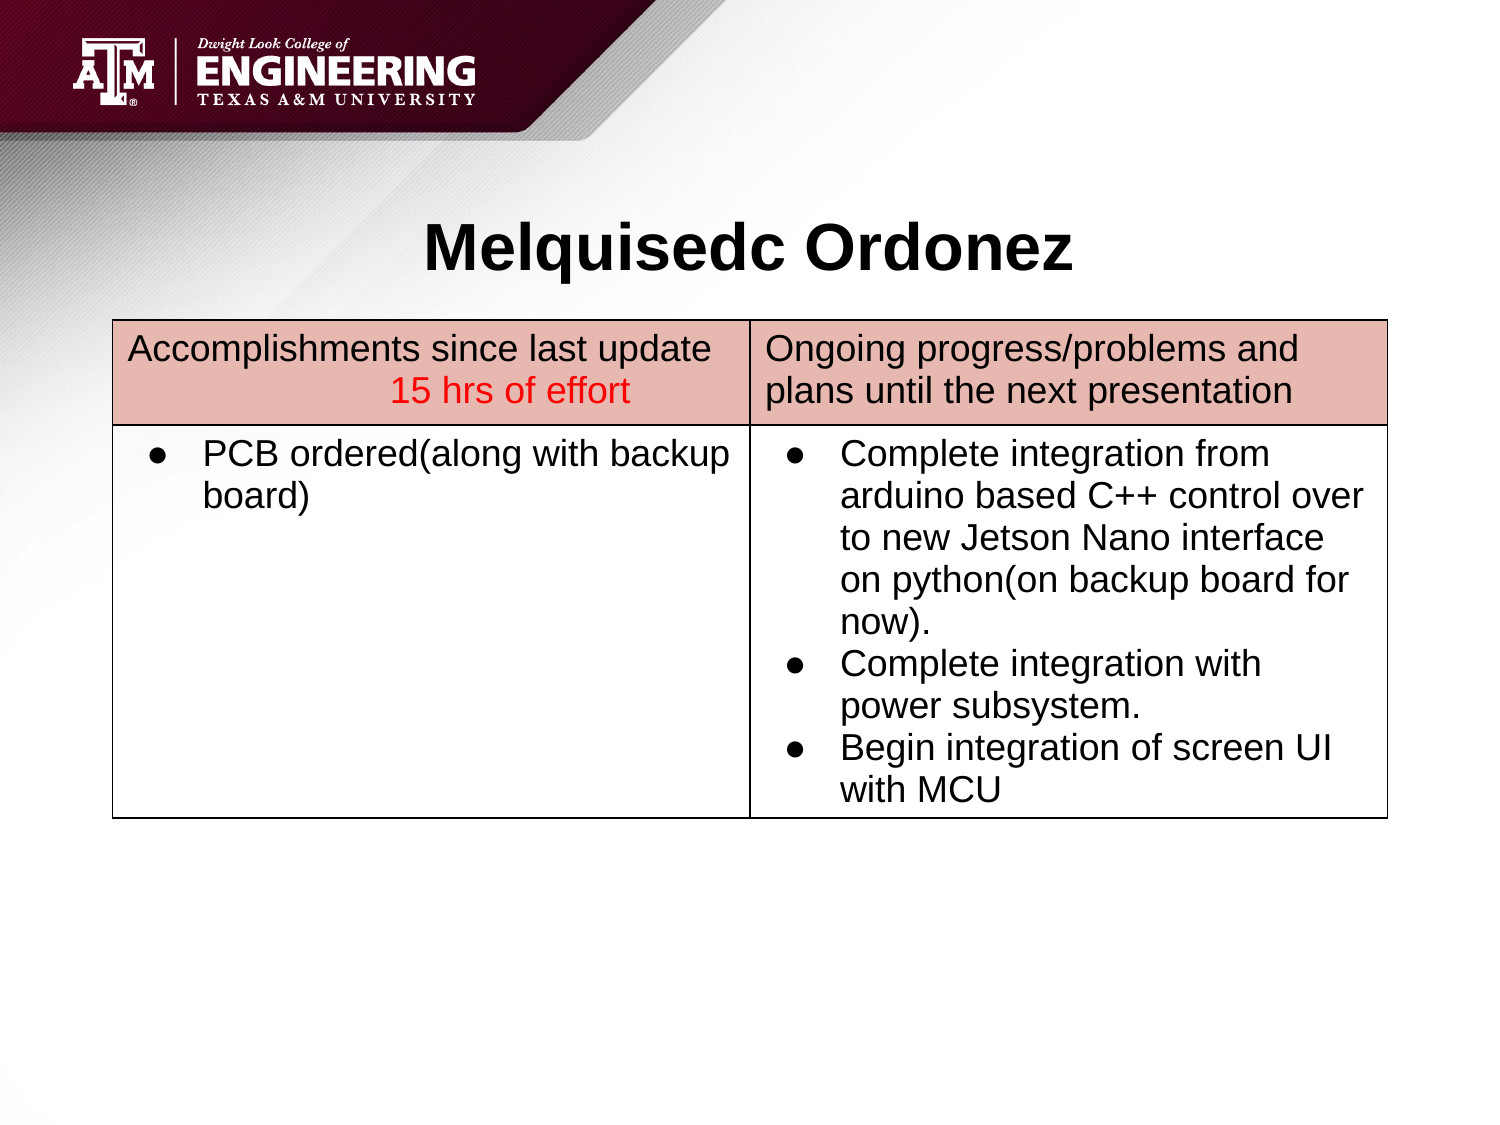

# Melquisedc Ordonez
| Accomplishments since last update 15 hrs of effort | Ongoing progress/problems and plans until the next presentation |
| --- | --- |
| PCB ordered(along with backup board) | Complete integration from arduino based C++ control over to new Jetson Nano interface on python(on backup board for now). Complete integration with power subsystem. Begin integration of screen UI with MCU |